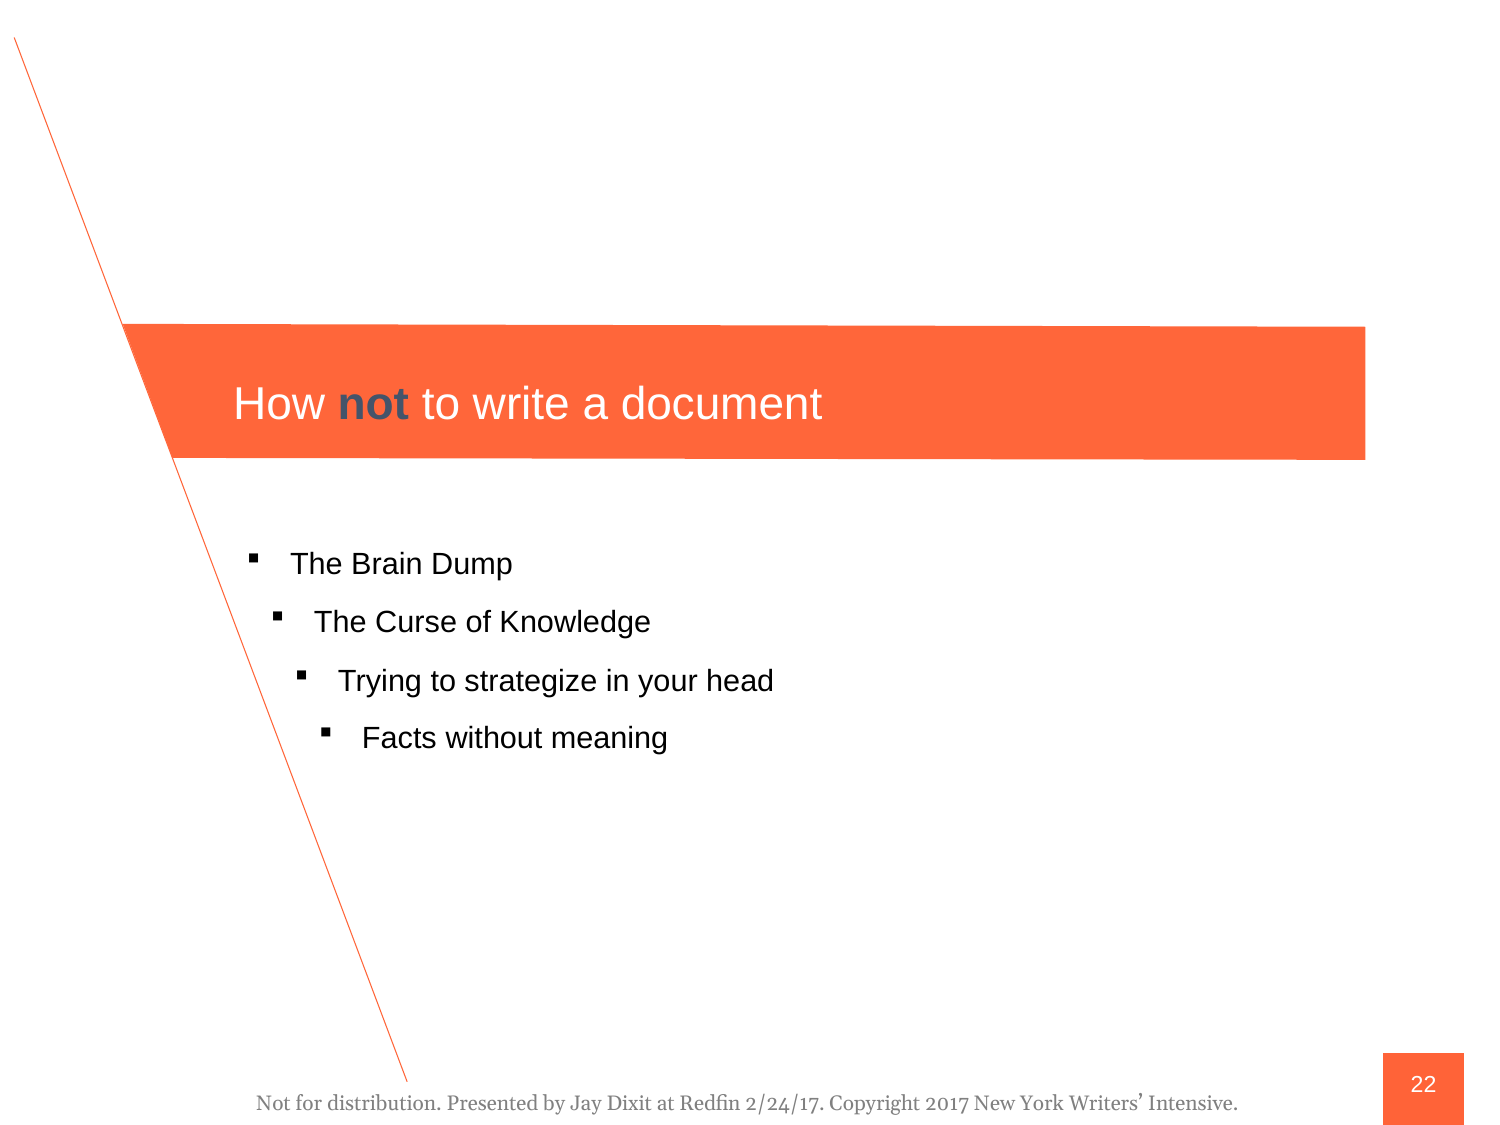

How not to write a document

The Brain Dump
The Curse of Knowledge
Trying to strategize in your head
Facts without meaning